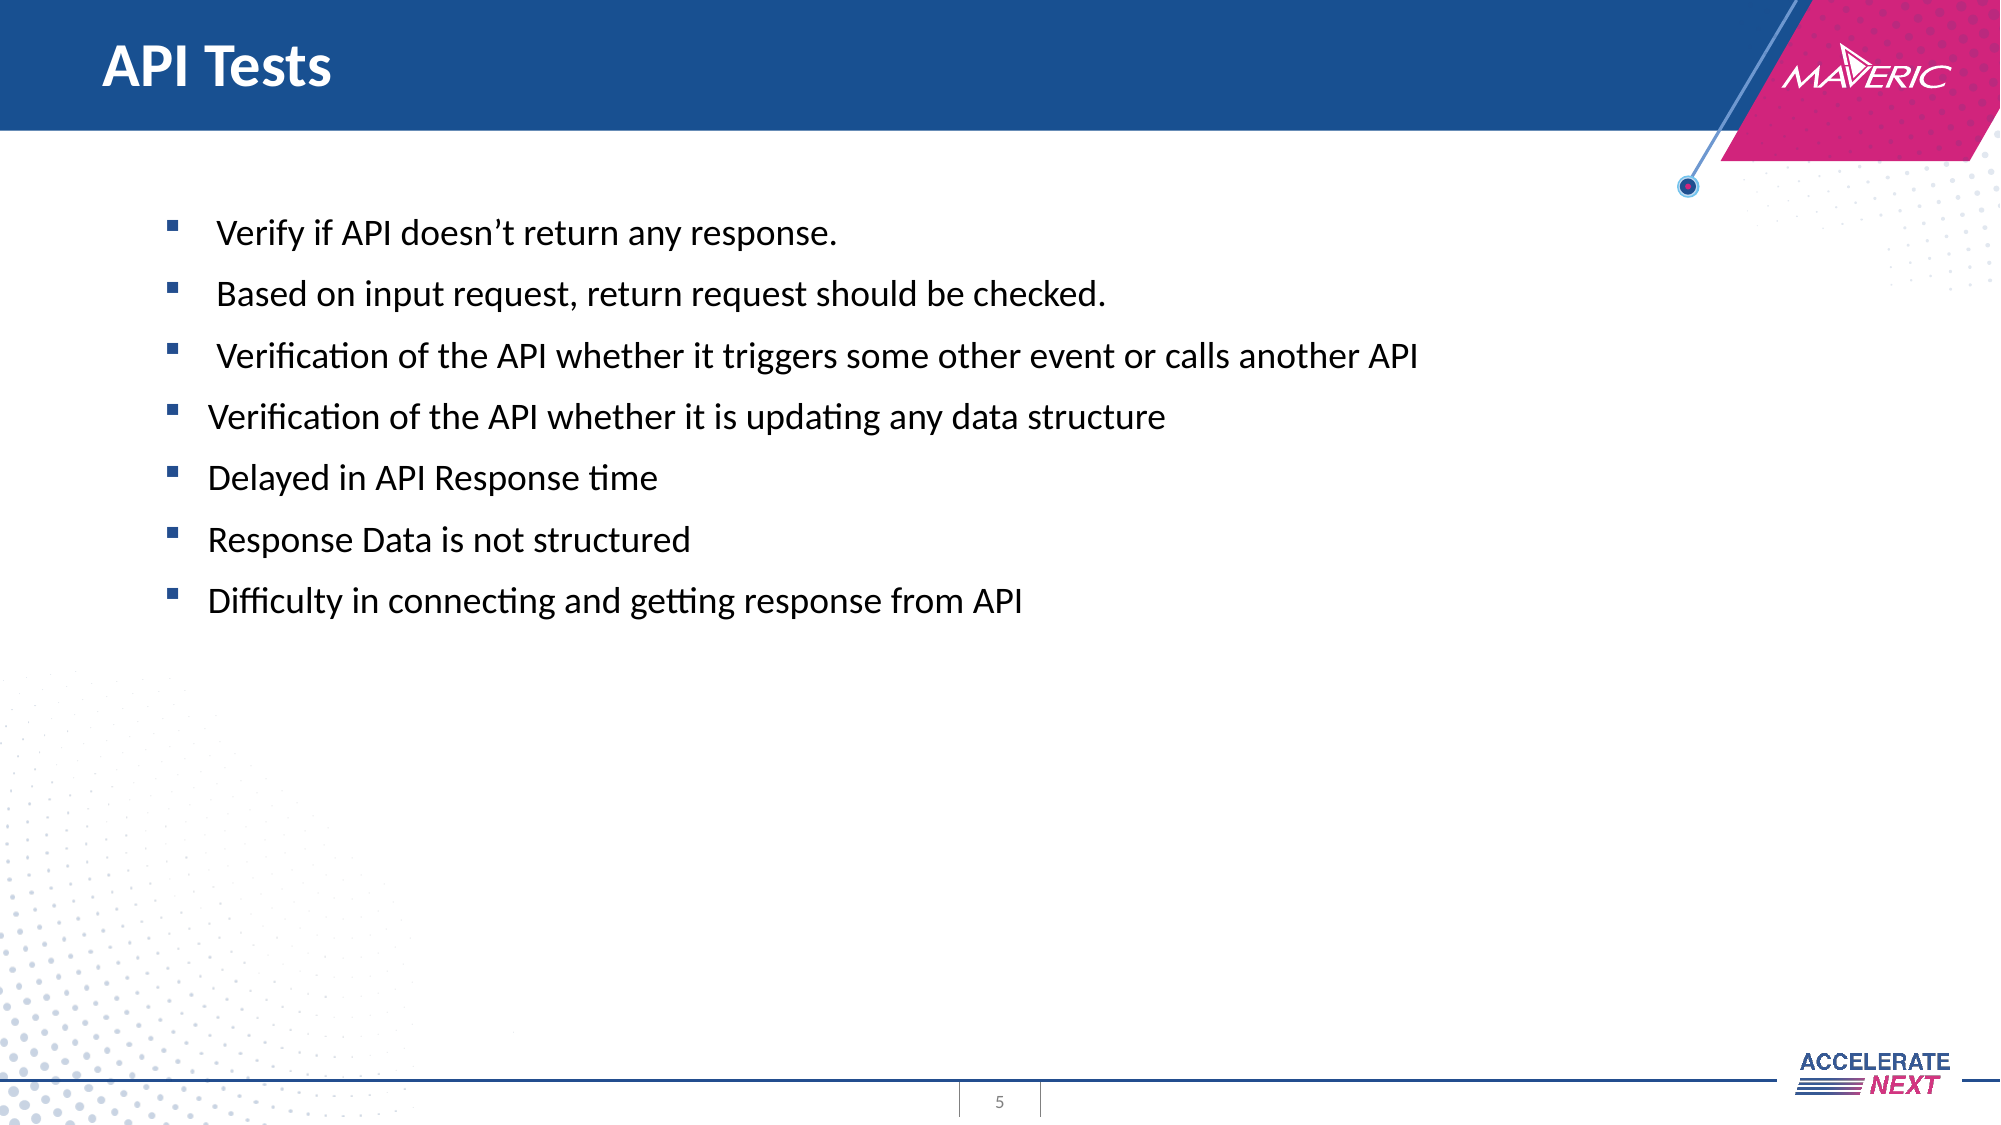

# API Tests
 Verify if API doesn’t return any response.
 Based on input request, return request should be checked.
 Verification of the API whether it triggers some other event or calls another API
Verification of the API whether it is updating any data structure
Delayed in API Response time
Response Data is not structured
Difficulty in connecting and getting response from API
5